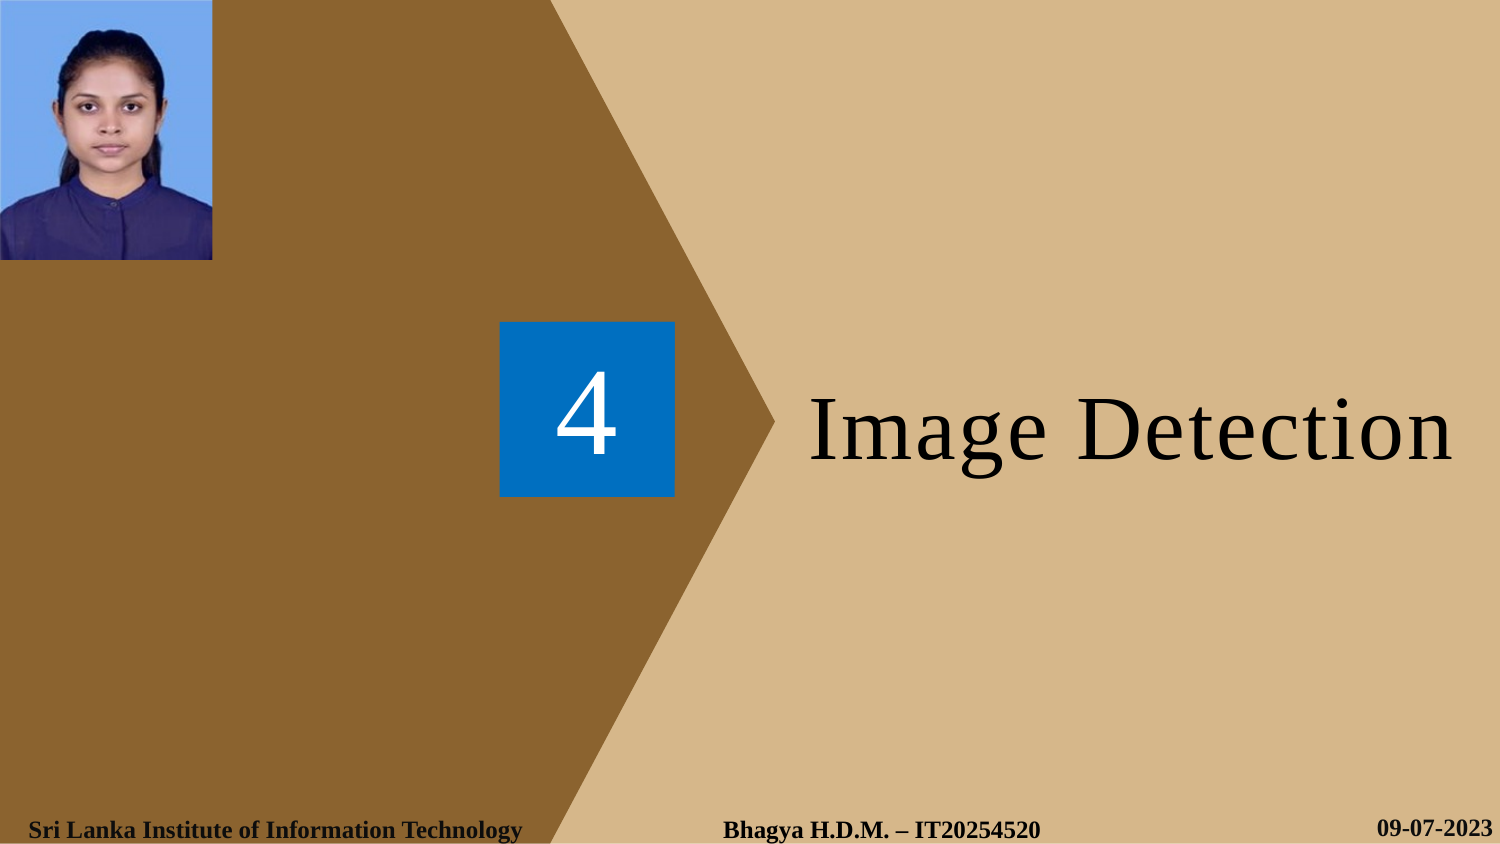

4
# Image Detection
09-07-2023
Sri Lanka Institute of Information Technology
Bhagya H.D.M. – IT20254520